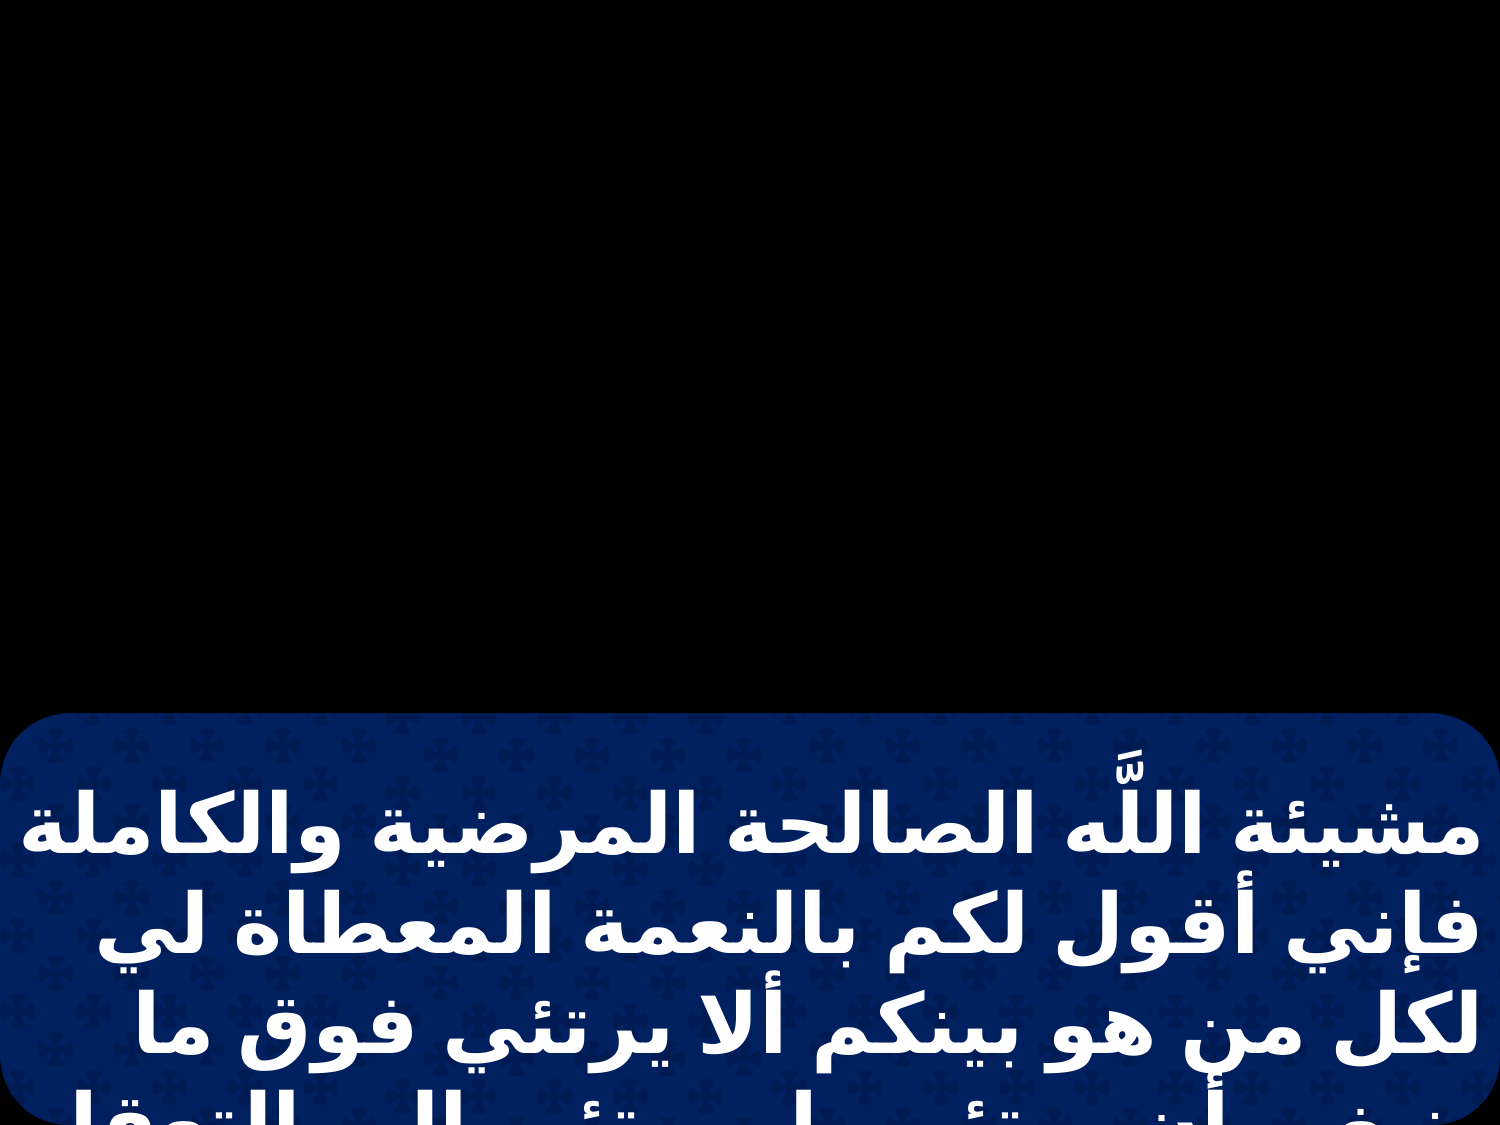

مشيئة اللَّه الصالحة المرضية والكاملة فإني أقول لكم بالنعمة المعطاة لي لكل من هو بينكم ألا يرتئي فوق ما ينبغي أن يرتئي بل يرتئي إلى التعقل كما قسم اللَّـه لكل